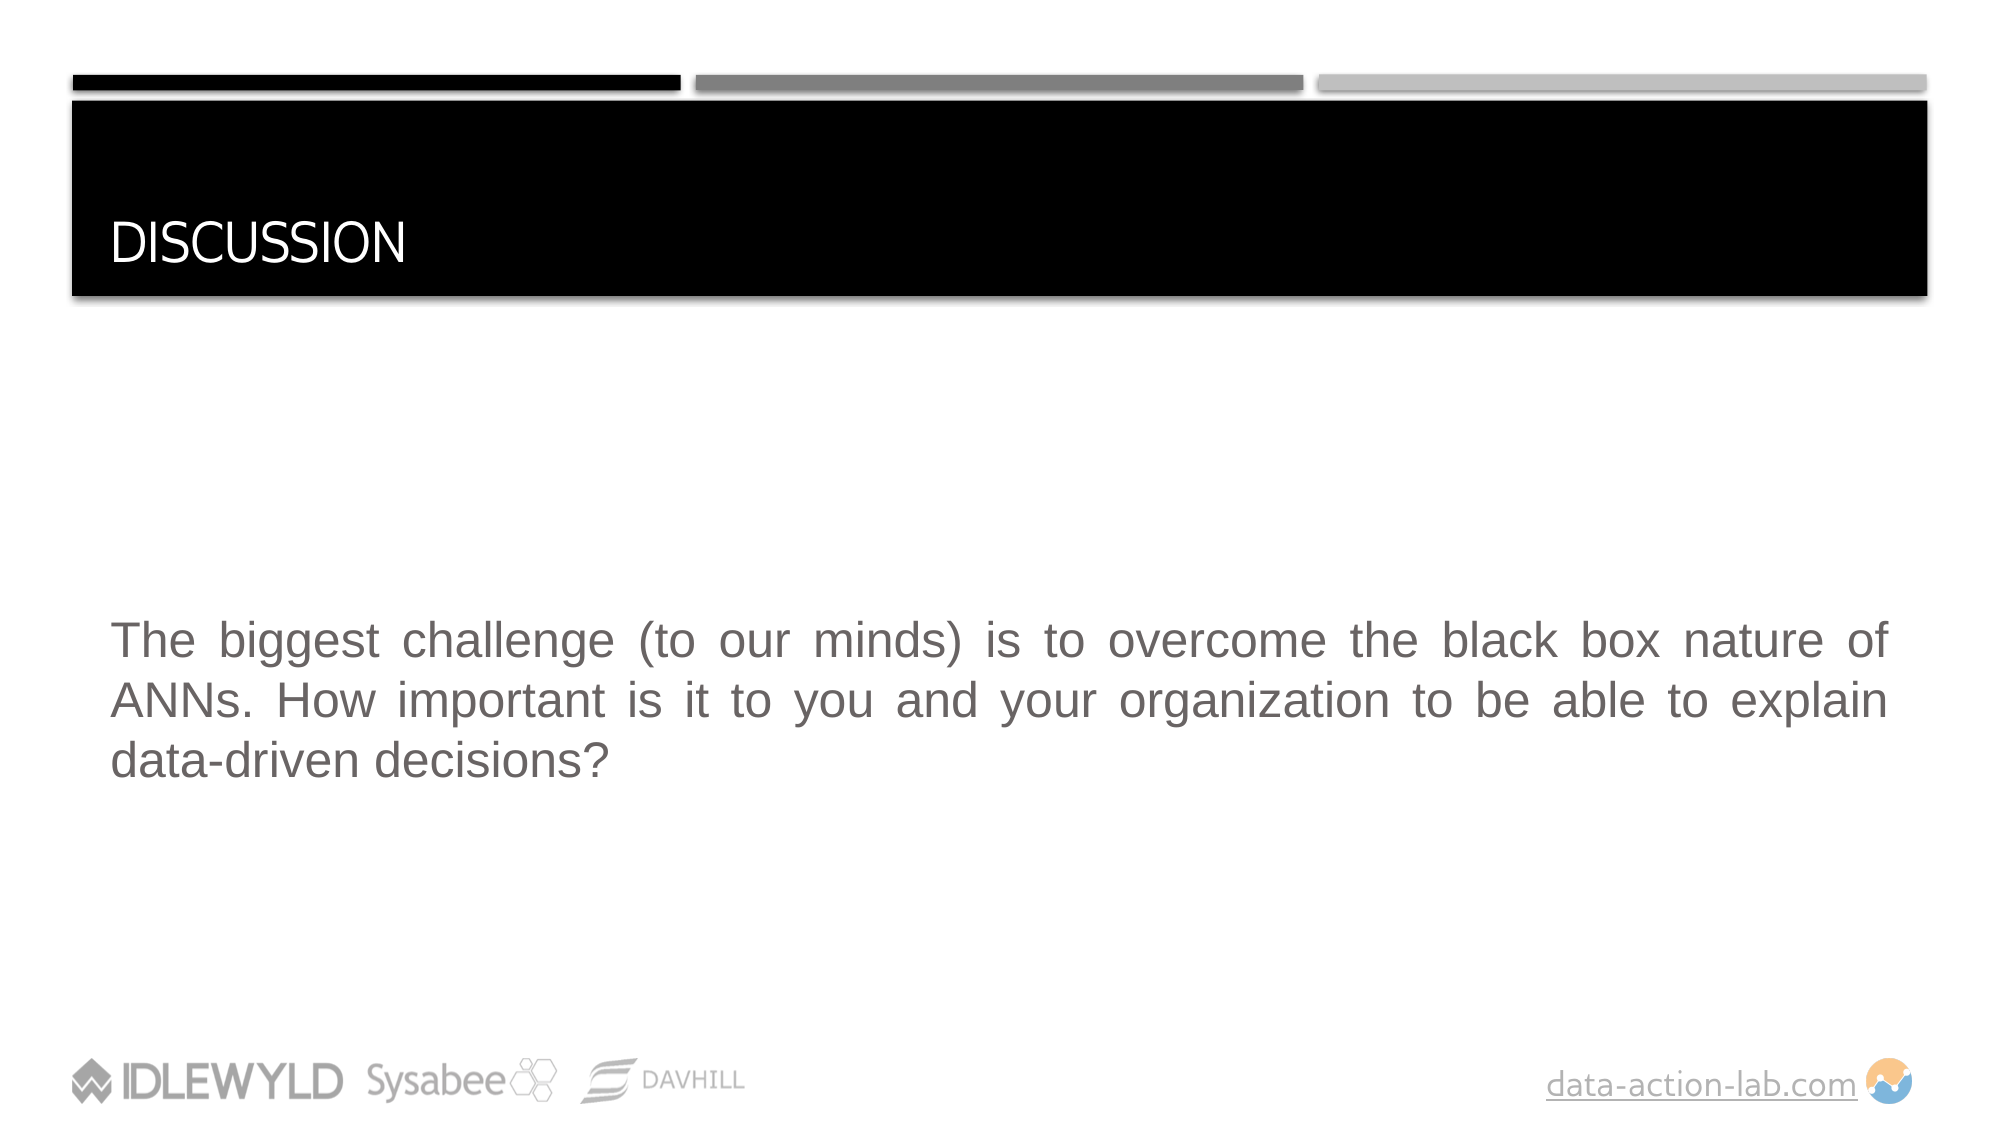

# DISCUSSION
The biggest challenge (to our minds) is to overcome the black box nature of ANNs. How important is it to you and your organization to be able to explain data-driven decisions?